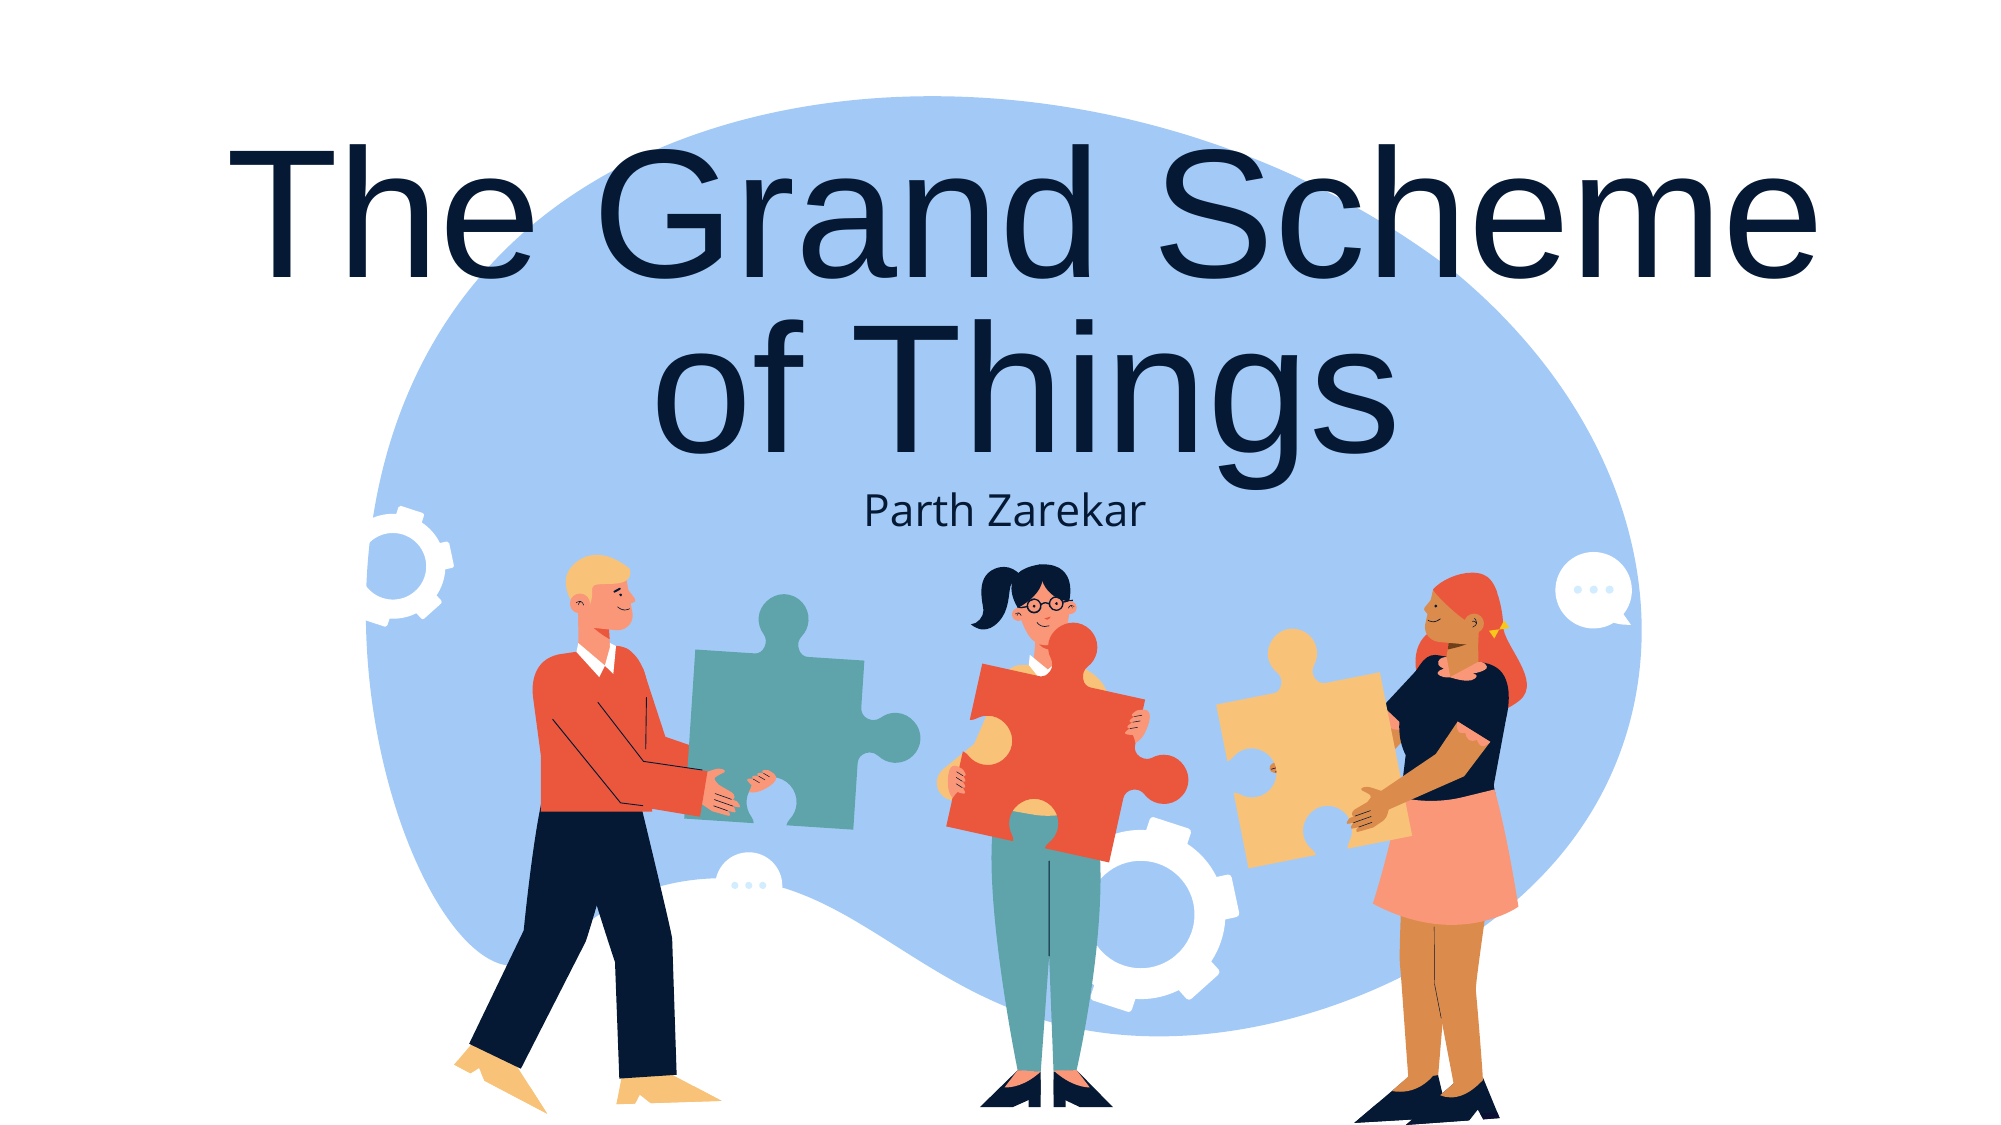

# The Grand Scheme of Things

Parth Zarekar